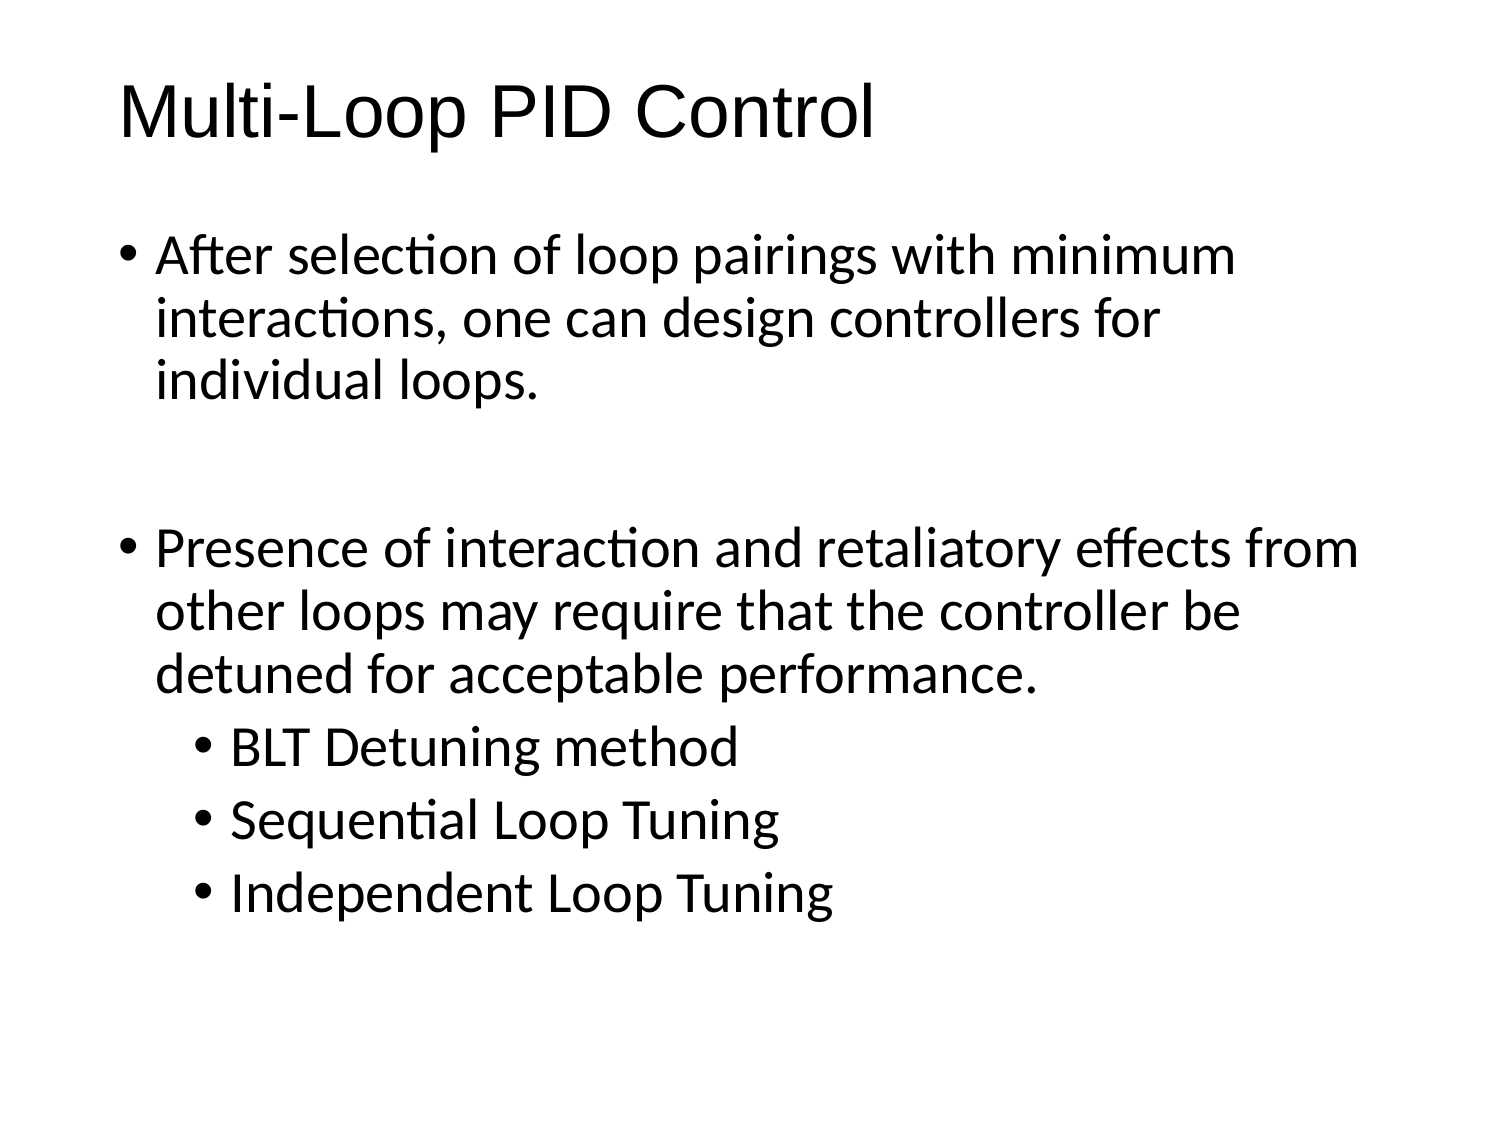

# Multi-Loop PID Control
After selection of loop pairings with minimum interactions, one can design controllers for individual loops.

Presence of interaction and retaliatory effects from other loops may require that the controller be detuned for acceptable performance.
BLT Detuning method
Sequential Loop Tuning
Independent Loop Tuning